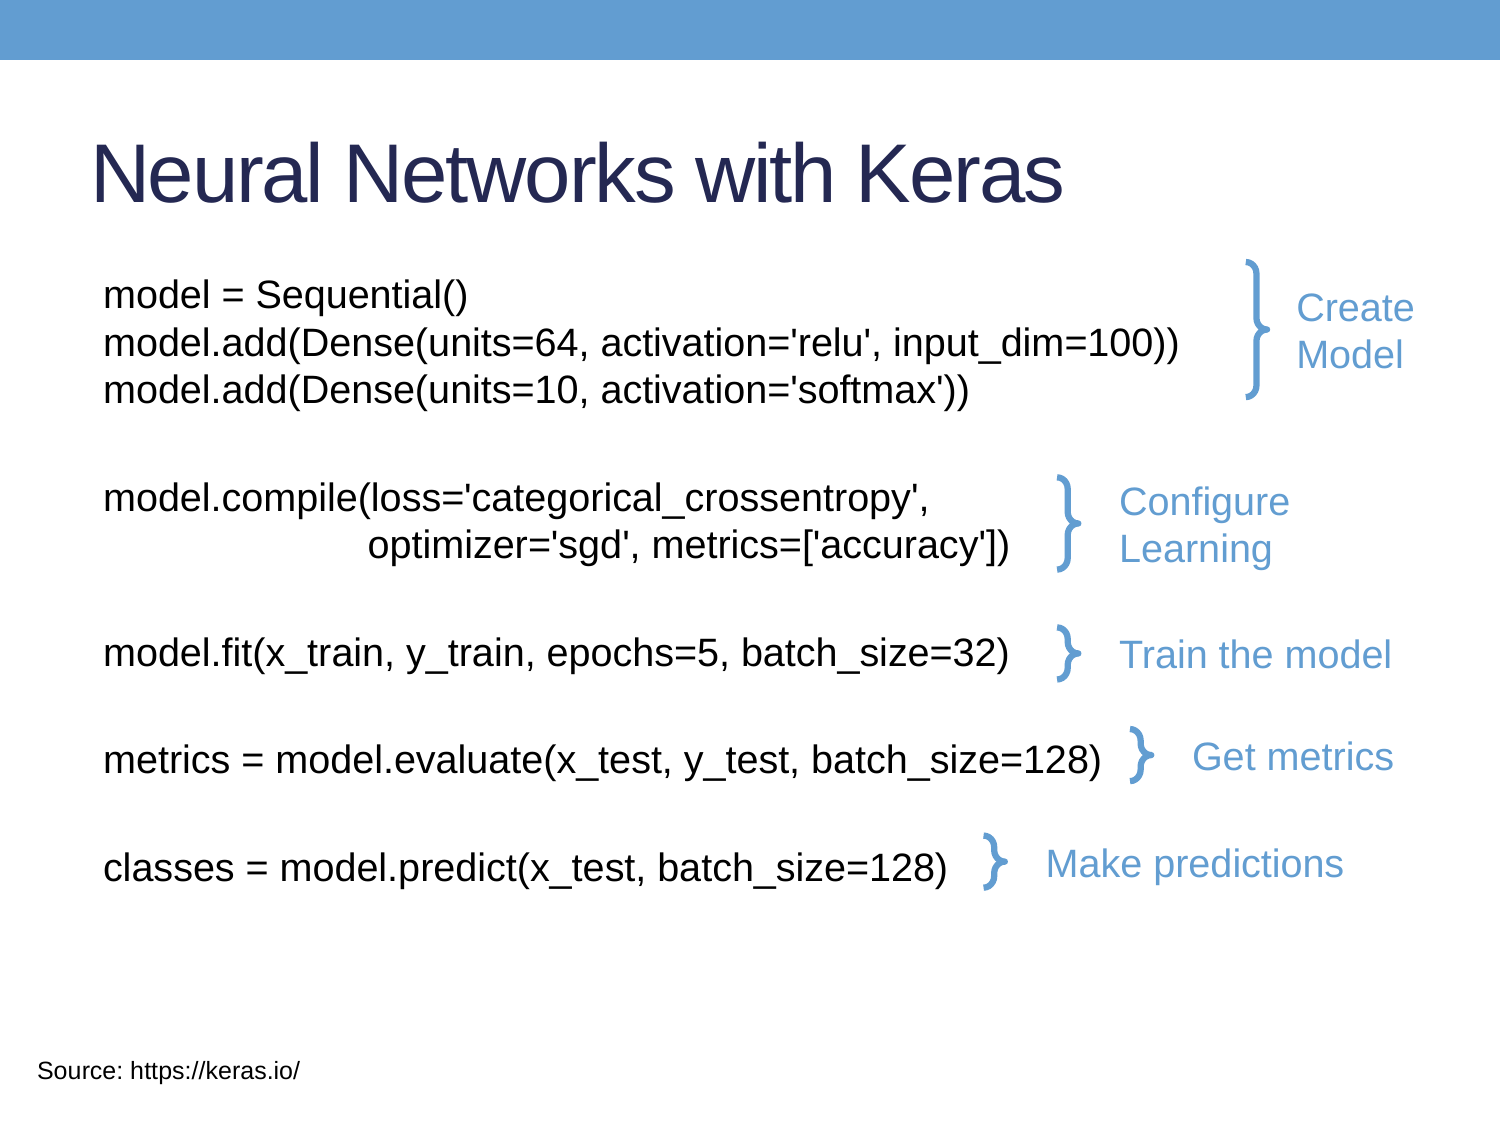

# Neural Networks with Keras
model = Sequential()
model.add(Dense(units=64, activation='relu', input_dim=100))
model.add(Dense(units=10, activation='softmax'))

model.compile(loss='categorical_crossentropy',
	optimizer='sgd', metrics=['accuracy'])

model.fit(x_train, y_train, epochs=5, batch_size=32)

metrics = model.evaluate(x_test, y_test, batch_size=128)

classes = model.predict(x_test, batch_size=128)

Create
Model
Configure
Learning

Train the model

Get metrics

Make predictions

Source: https://keras.io/